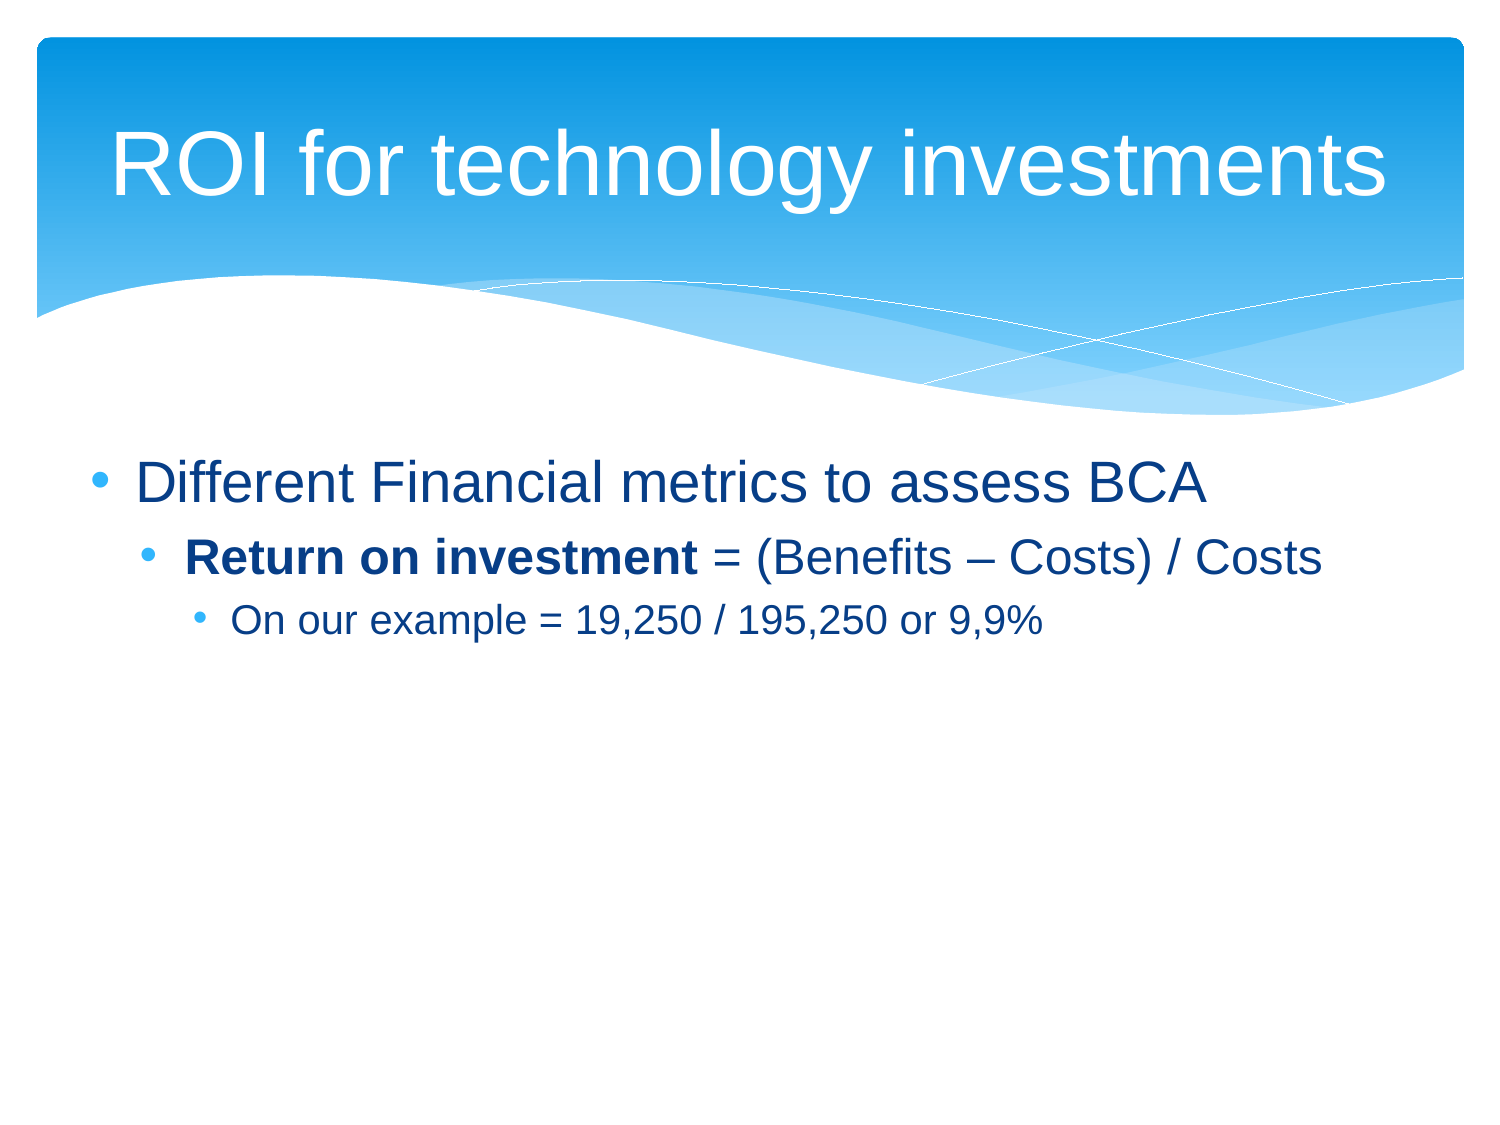

# ROI for technology investments
Different Financial metrics to assess BCA
Return on investment = (Benefits – Costs) / Costs
On our example = 19,250 / 195,250 or 9,9%